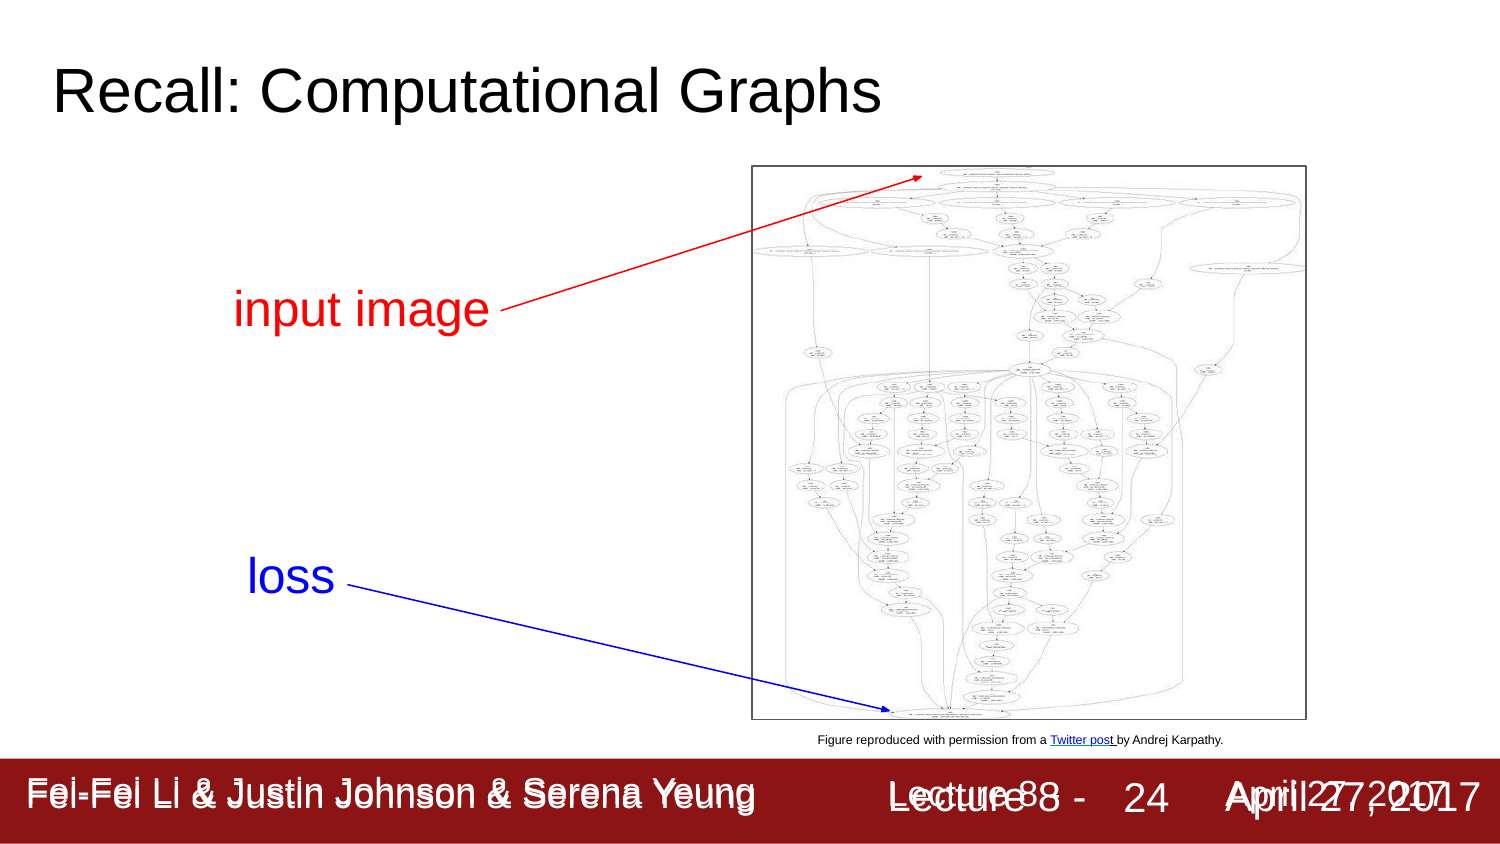

# Recall: Computational Graphs

input image
loss

Figure reproduced with permission from a Twitter post by Andrej Karpathy.
Lecture 8 -
April 27, 2017
Fei-Fei Li & Justin Johnson & Serena Yeung
24
Fei-Fei Li & Justin Johnson & Serena Yeung	Lecture 8 -	April 27, 2017